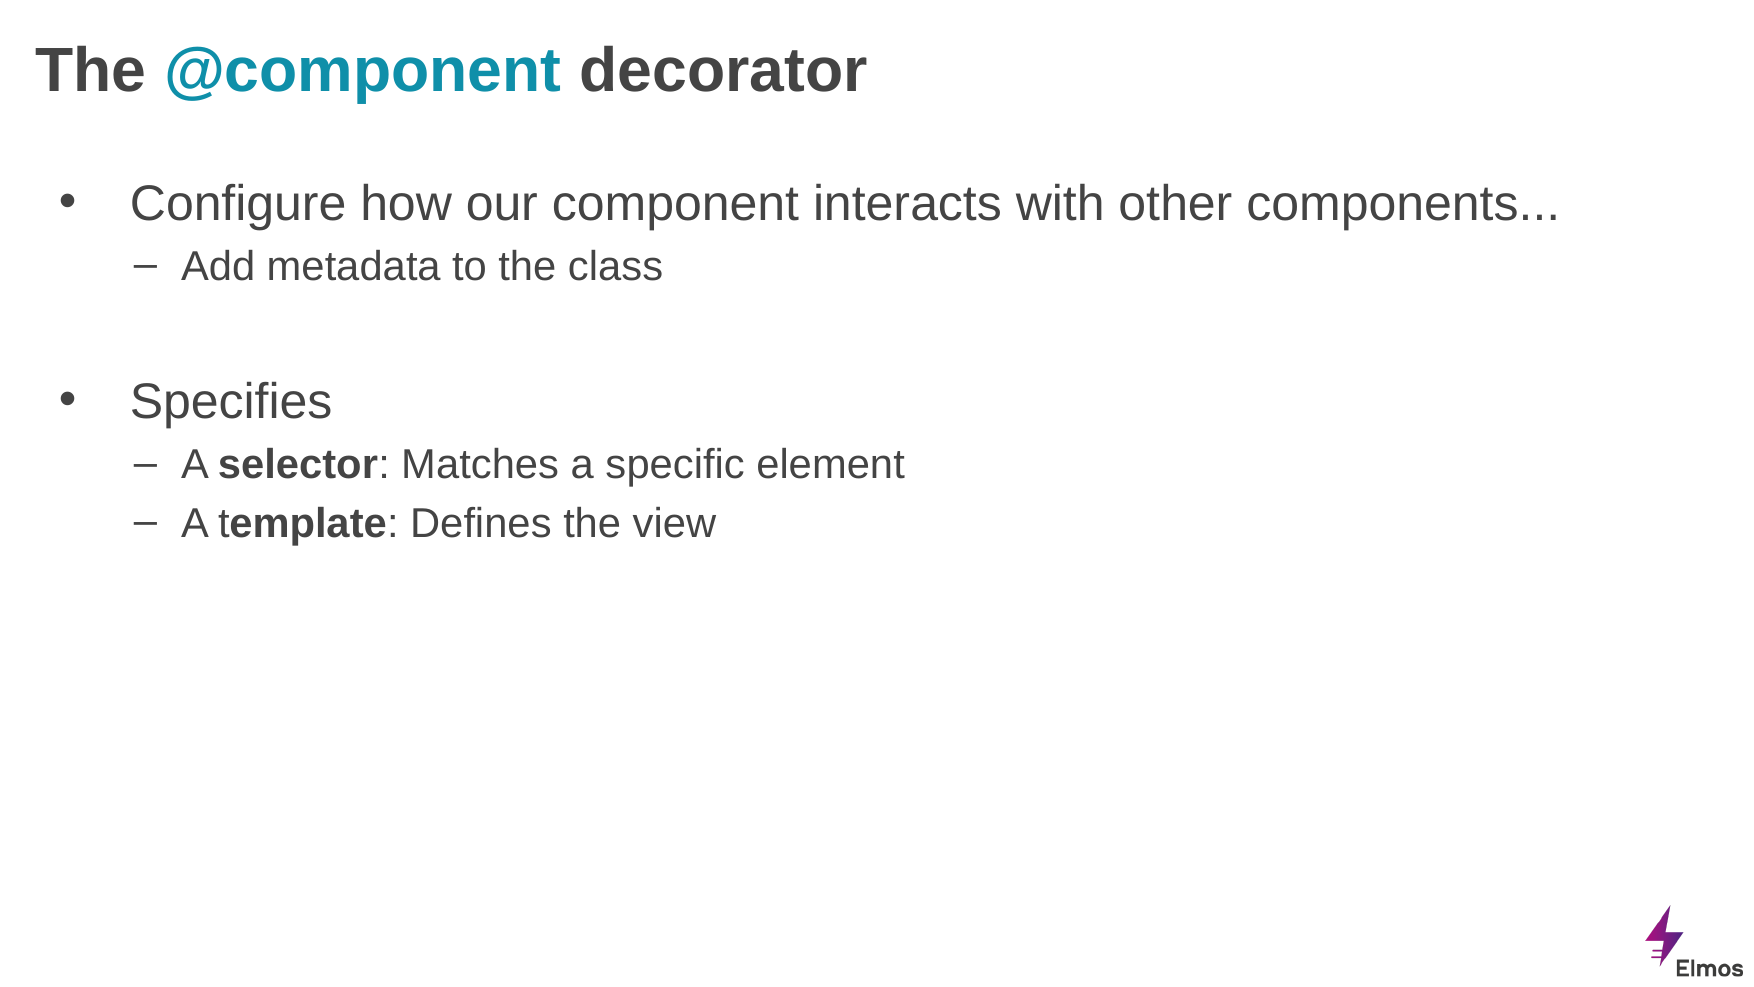

# The @component decorator
Configure how our component interacts with other components...
Add metadata to the class

Specifies
A selector: Matches a specific element
A template: Defines the view